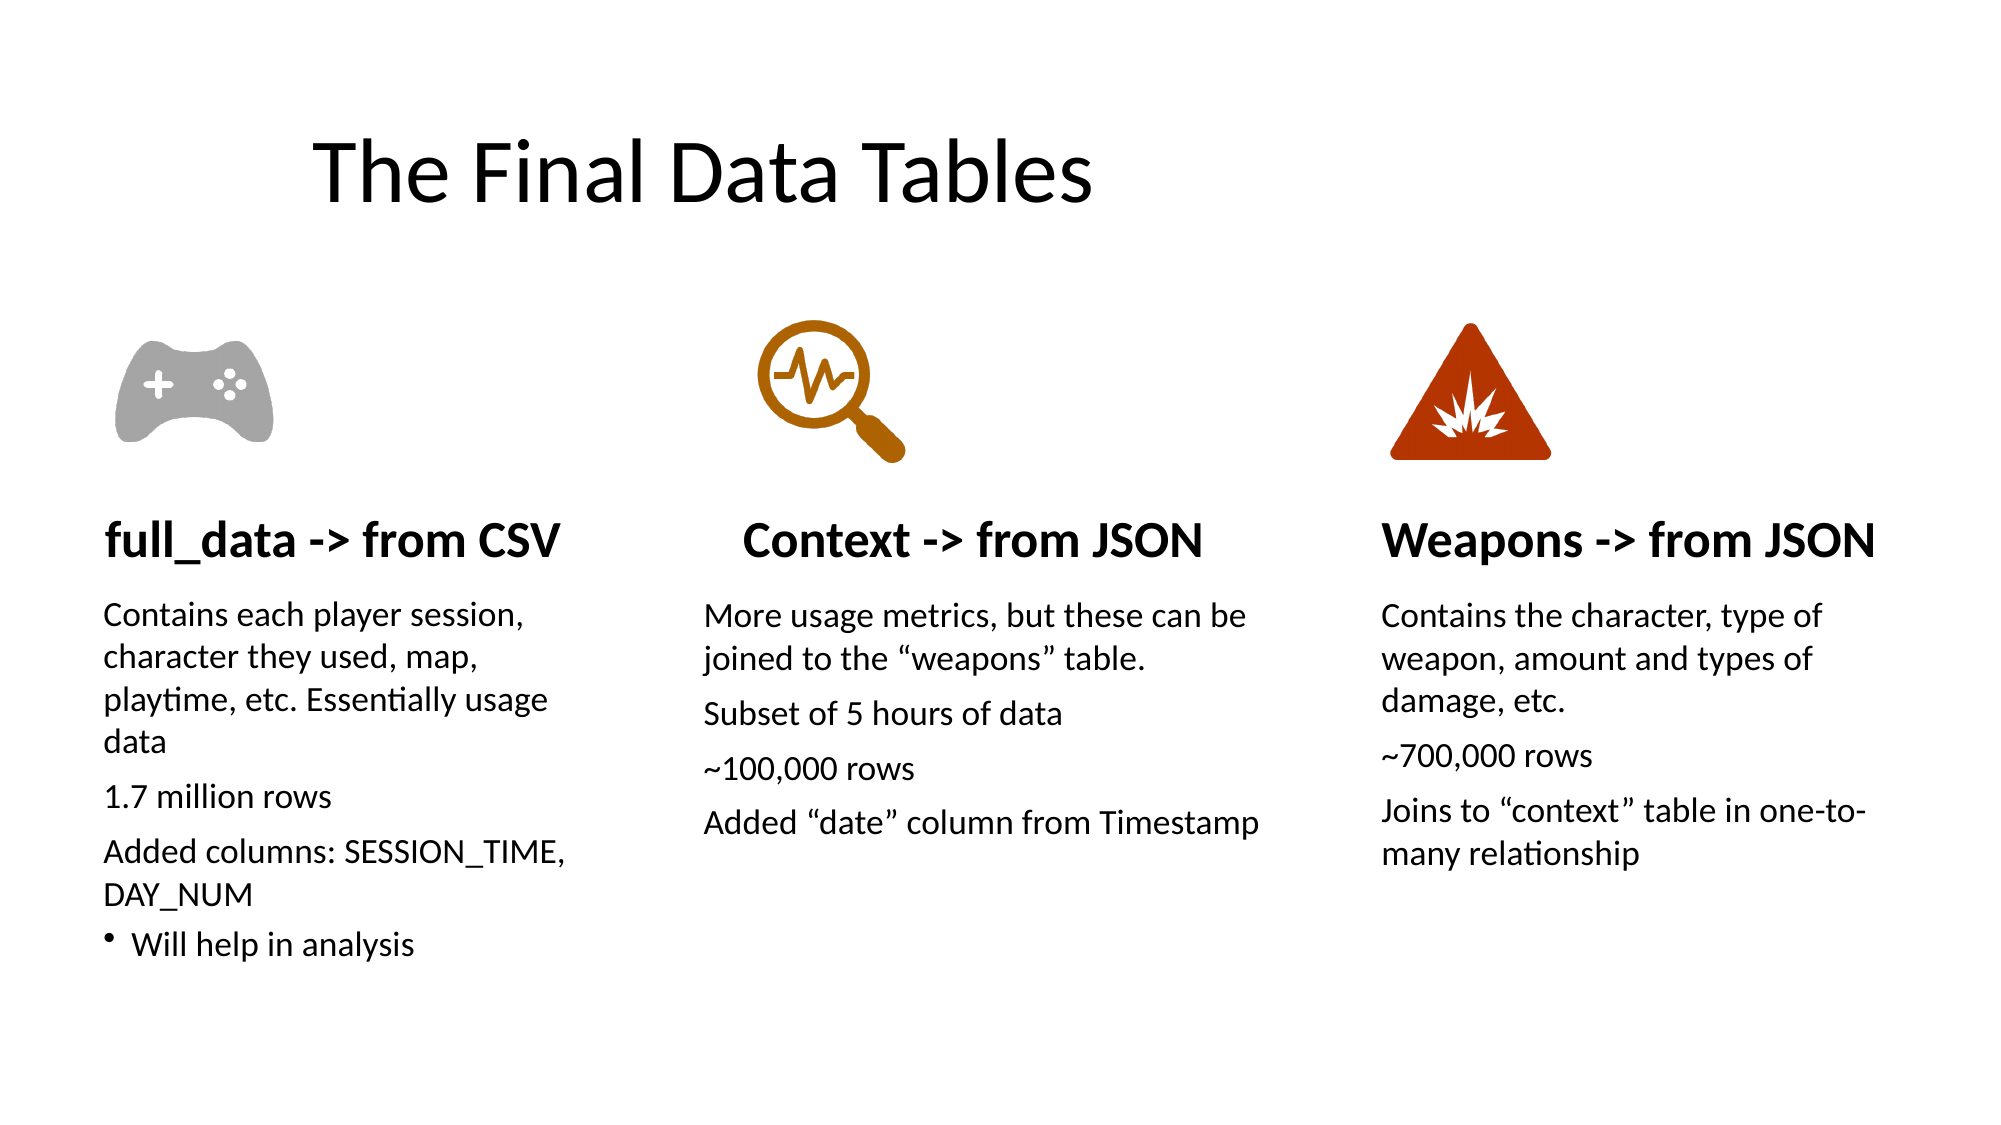

# The Final Data Tables
full_data -> from CSV
Contains each player session, character they used, map, playtime, etc. Essentially usage data
1.7 million rows
Added columns: SESSION_TIME, DAY_NUM
Will help in analysis
Context -> from JSON
More usage metrics, but these can be joined to the “weapons” table.
Subset of 5 hours of data
~100,000 rows
Added “date” column from Timestamp

Weapons -> from JSON
Contains the character, type of weapon, amount and types of damage, etc.
~700,000 rows
Joins to “context” table in one-to-many relationship